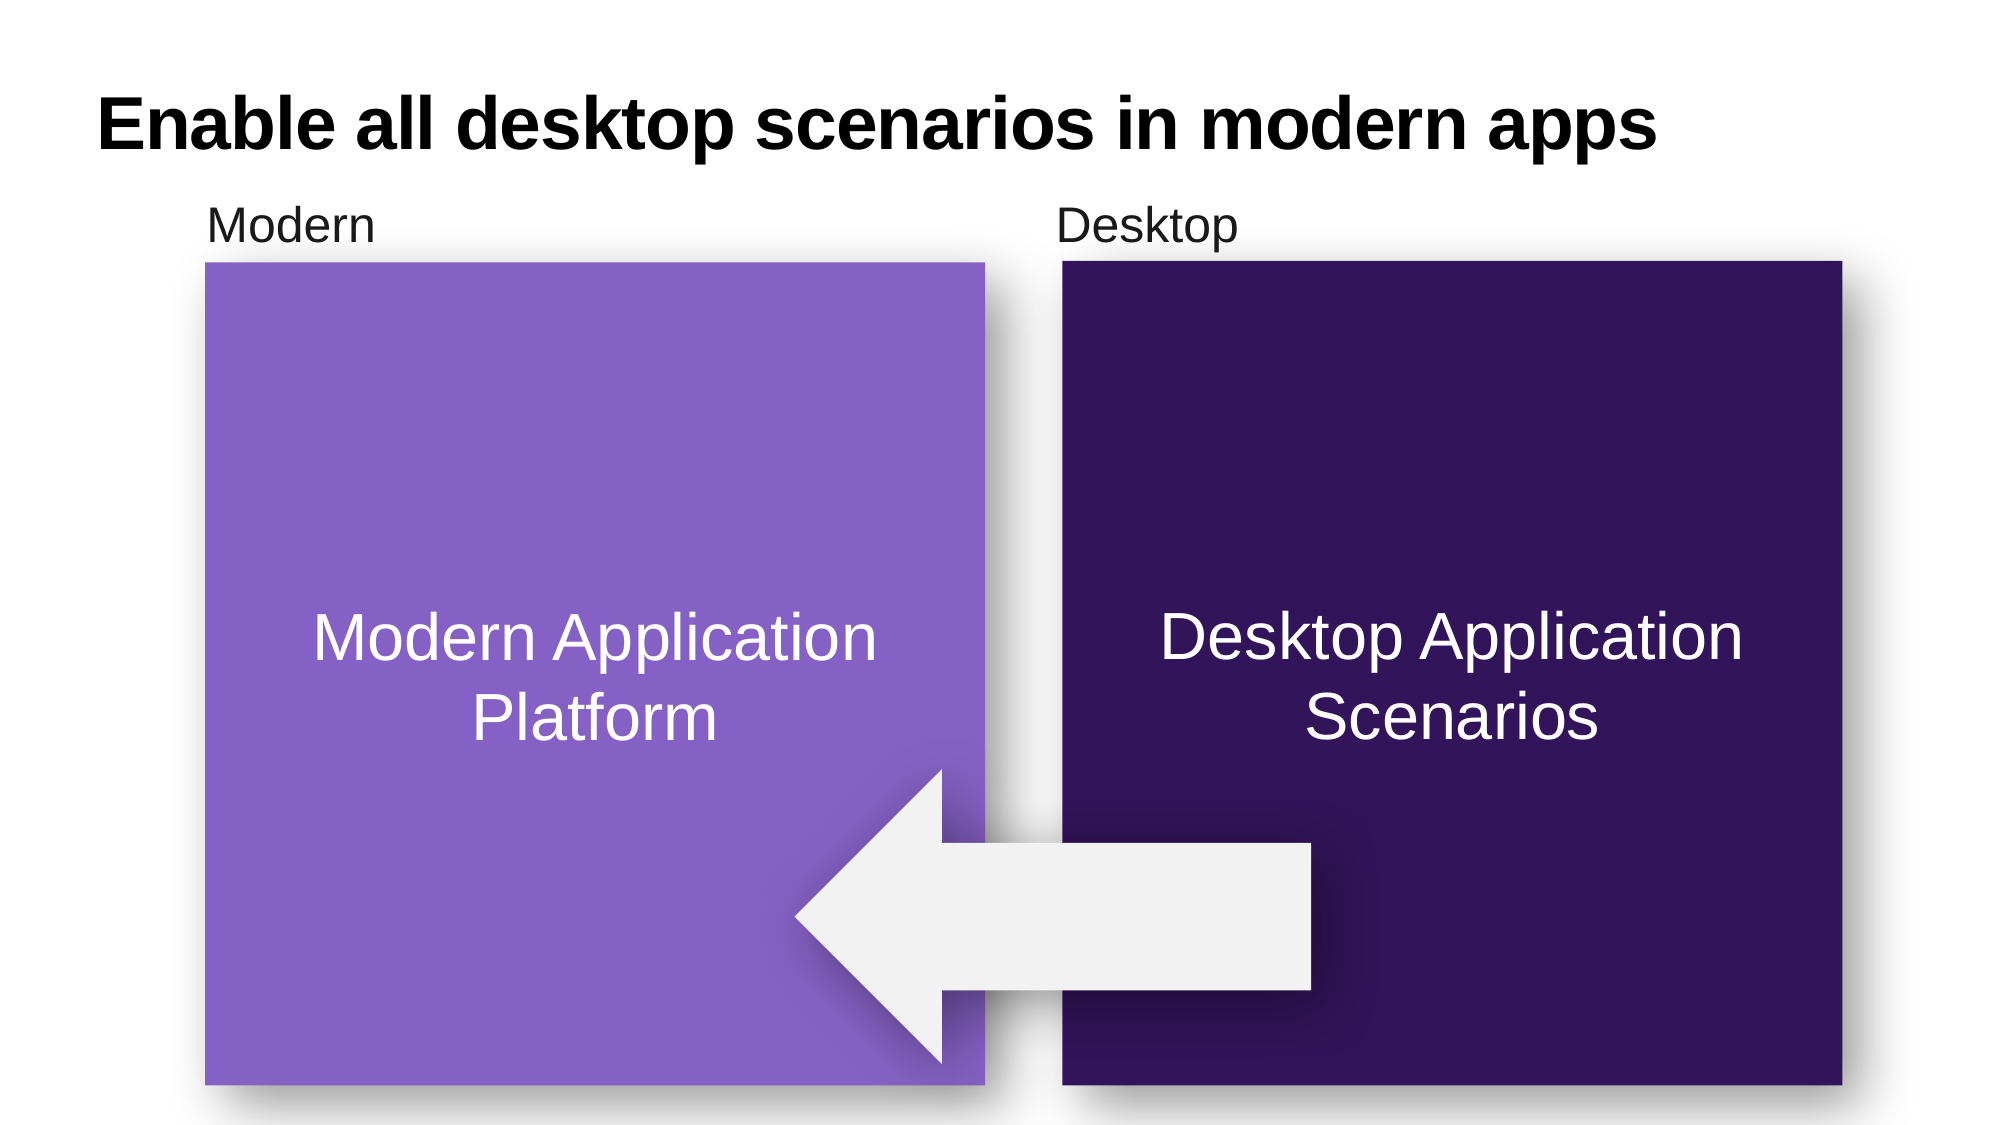

# Enable all desktop scenarios in modern apps
Desktop
Modern
Desktop Application Scenarios
Modern Application Platform